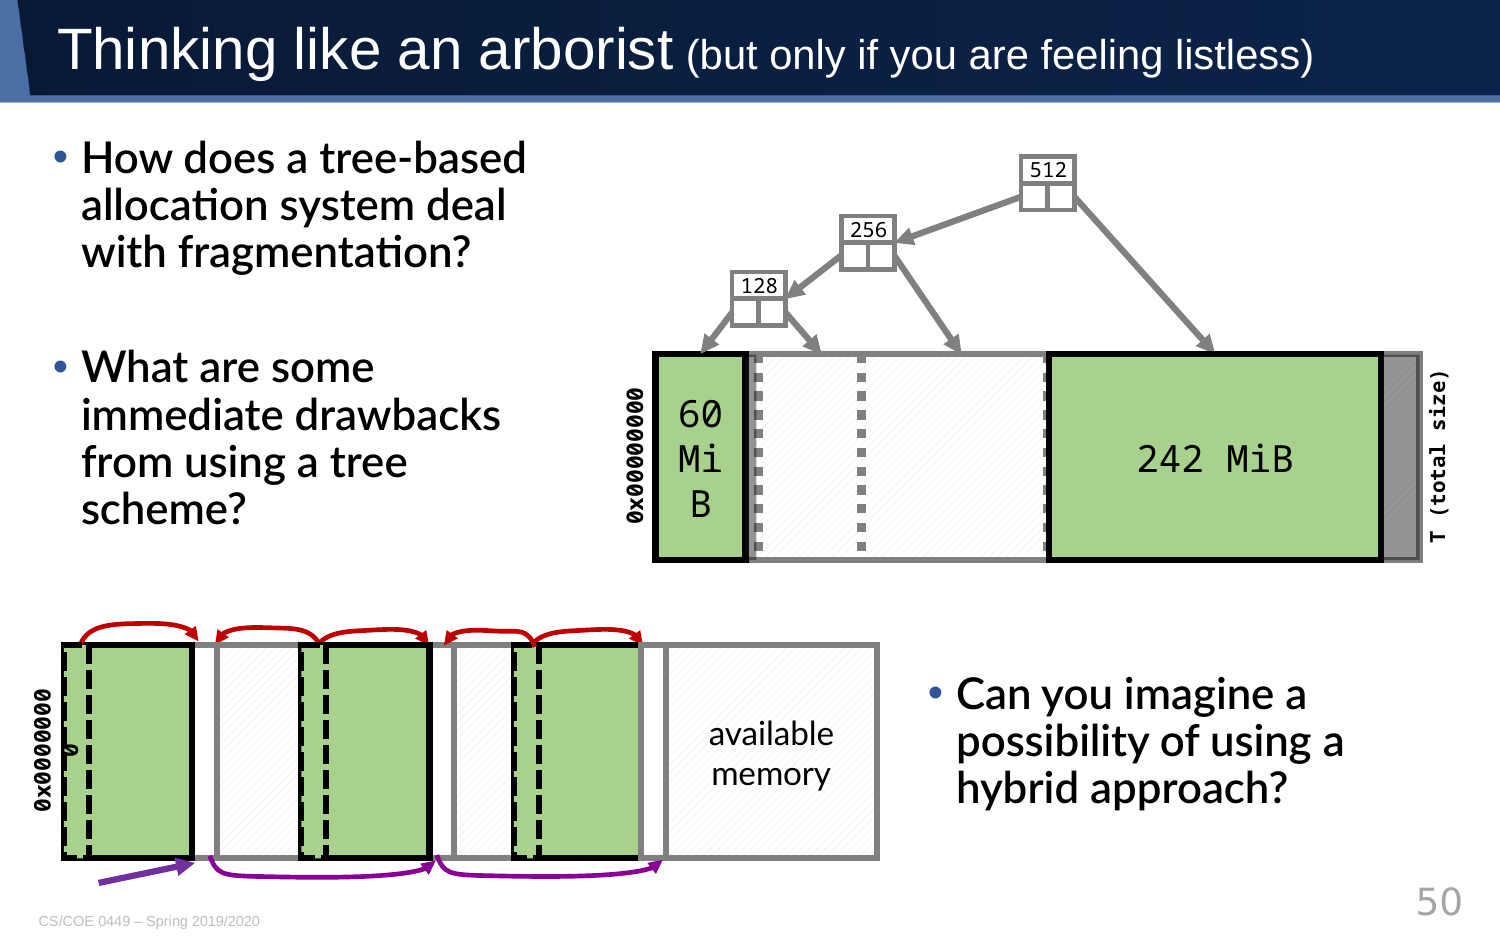

# Thinking like an arborist (but only if you are feeling listless)
How does a tree-based allocation system deal with fragmentation?
What are some immediate drawbacks from using a tree scheme?
512

256

128

60 MiB

242 MiB

0x00000000
T (total size)

available
memory
0x00000000

Can you imagine a possibility of using a hybrid approach?
50
CS/COE 0449 – Spring 2019/2020